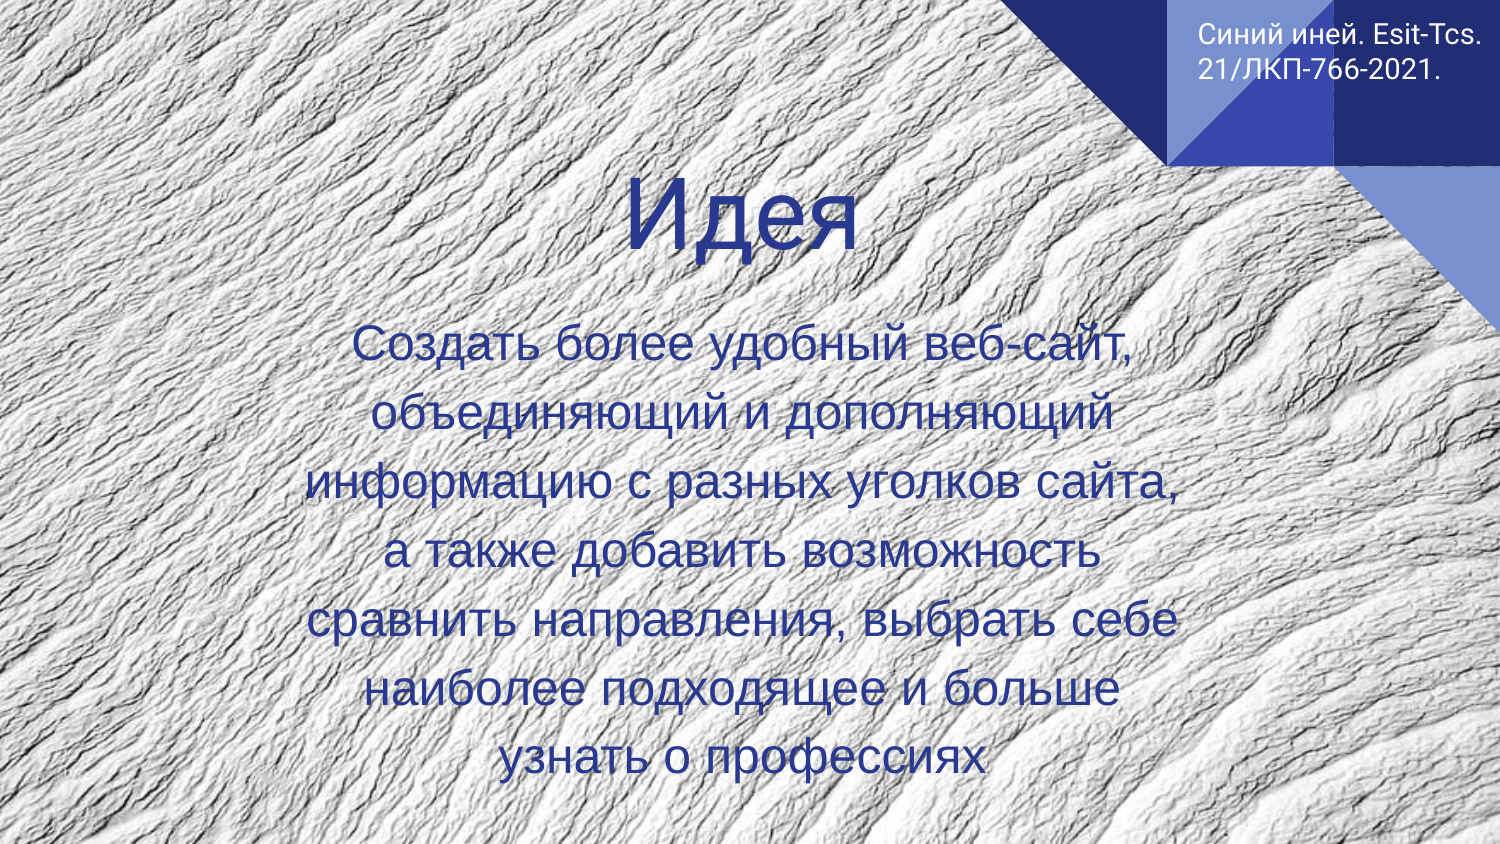

Синий иней. Esit-Tcs.
21/ЛКП-766-2021.

Идея
Создать более удобный веб-сайт, объединяющий и дополняющий информацию с разных уголков сайта, а также добавить возможность сравнить направления, выбрать себе наиболее подходящее и больше узнать о профессиях